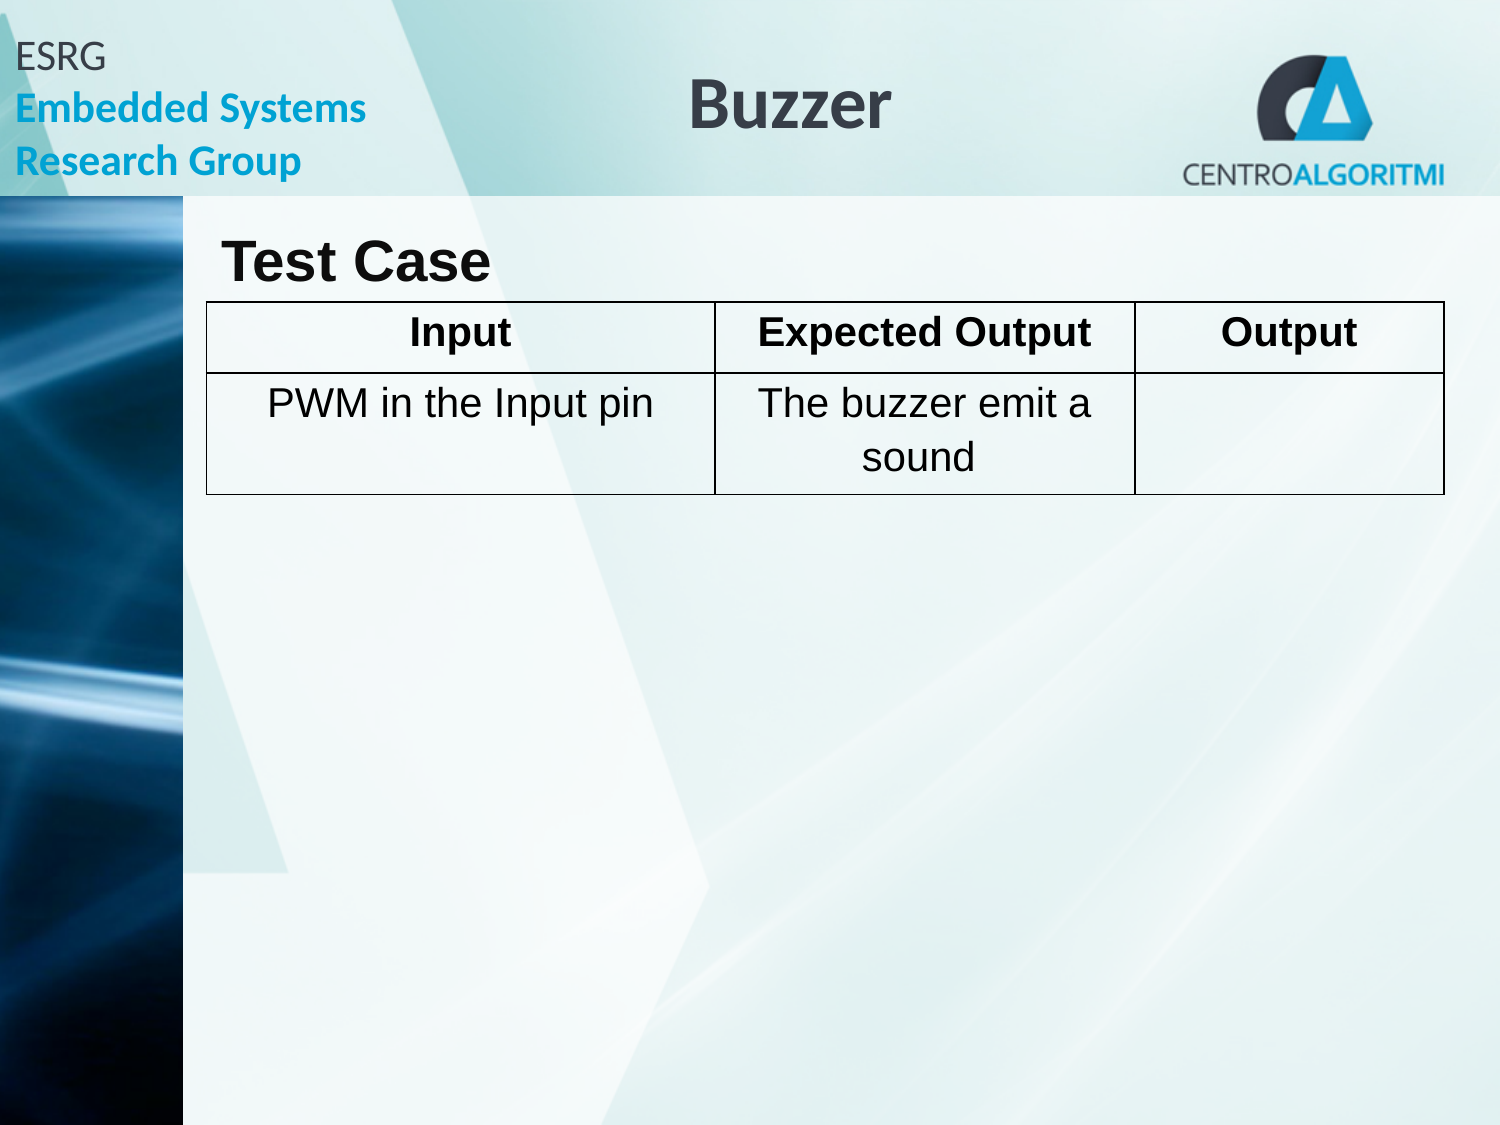

# Buzzer
Test Case
| Input | Expected Output | Output |
| --- | --- | --- |
| PWM in the Input pin | The buzzer emit a sound |  |